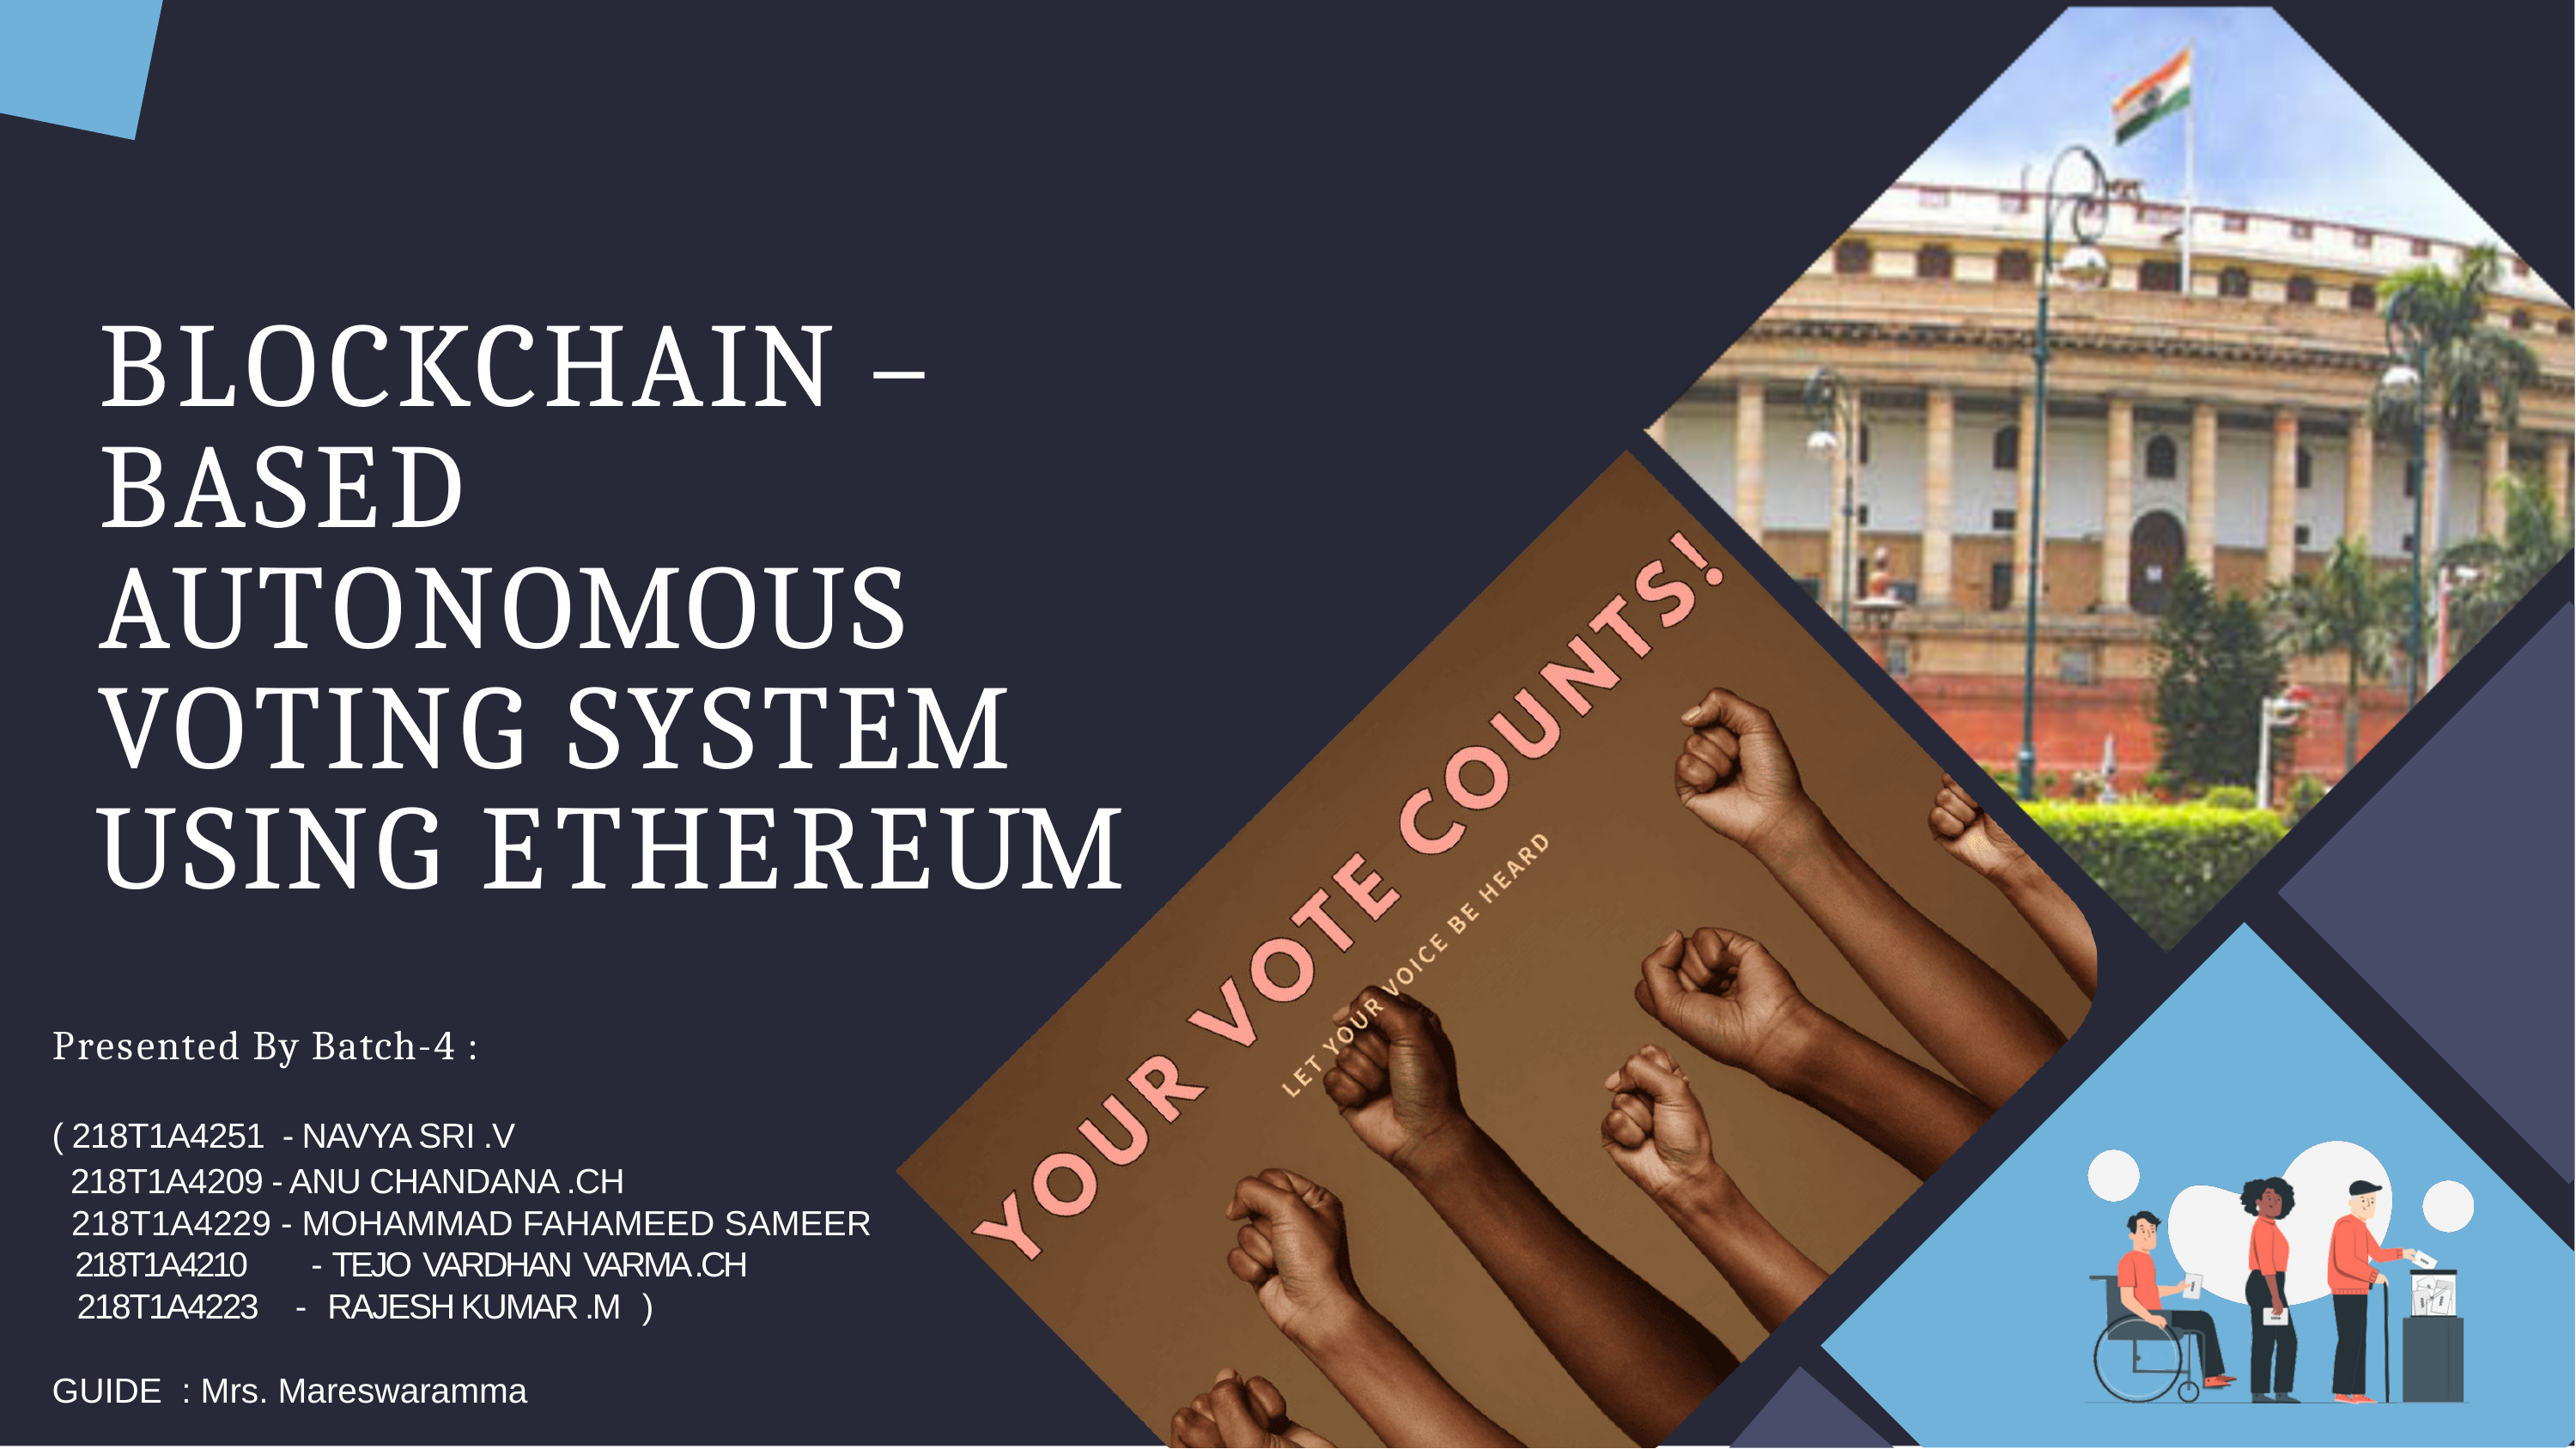

BLOCKCHAIN – BASED AUTONOMOUS VOTING SYSTEM USING ETHEREUM

Presented By Batch-4 :

( 218T1A4251  - NAVYA SRI .V
  218T1A4209 - ANU CHANDANA .CH
  218T1A4229 - MOHAMMAD FAHAMEED SAMEER
   218T1A4210          -  TEJO  VARDHAN  VARMA .CH
   218T1A4223     -   RAJESH KUMAR .M   )

GUIDE  : Mrs. Mareswaramma